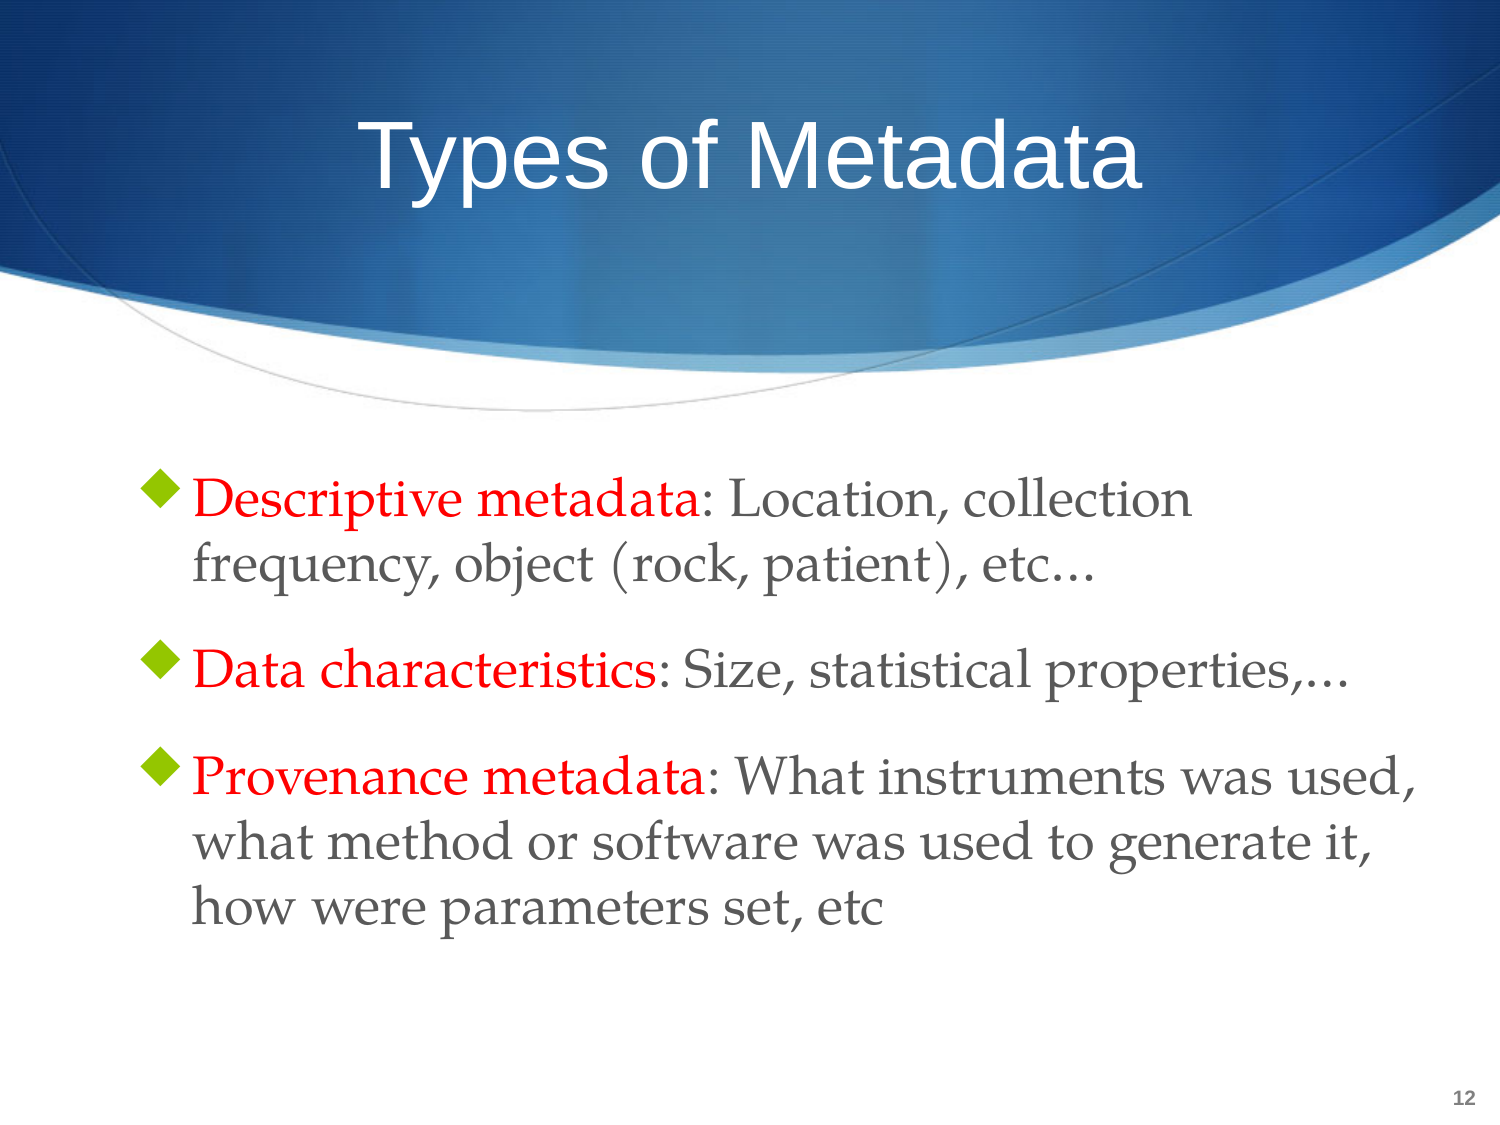

# Types of Metadata
Descriptive metadata: Location, collection frequency, object (rock, patient), etc…
Data characteristics: Size, statistical properties,…
Provenance metadata: What instruments was used, what method or software was used to generate it, how were parameters set, etc
12